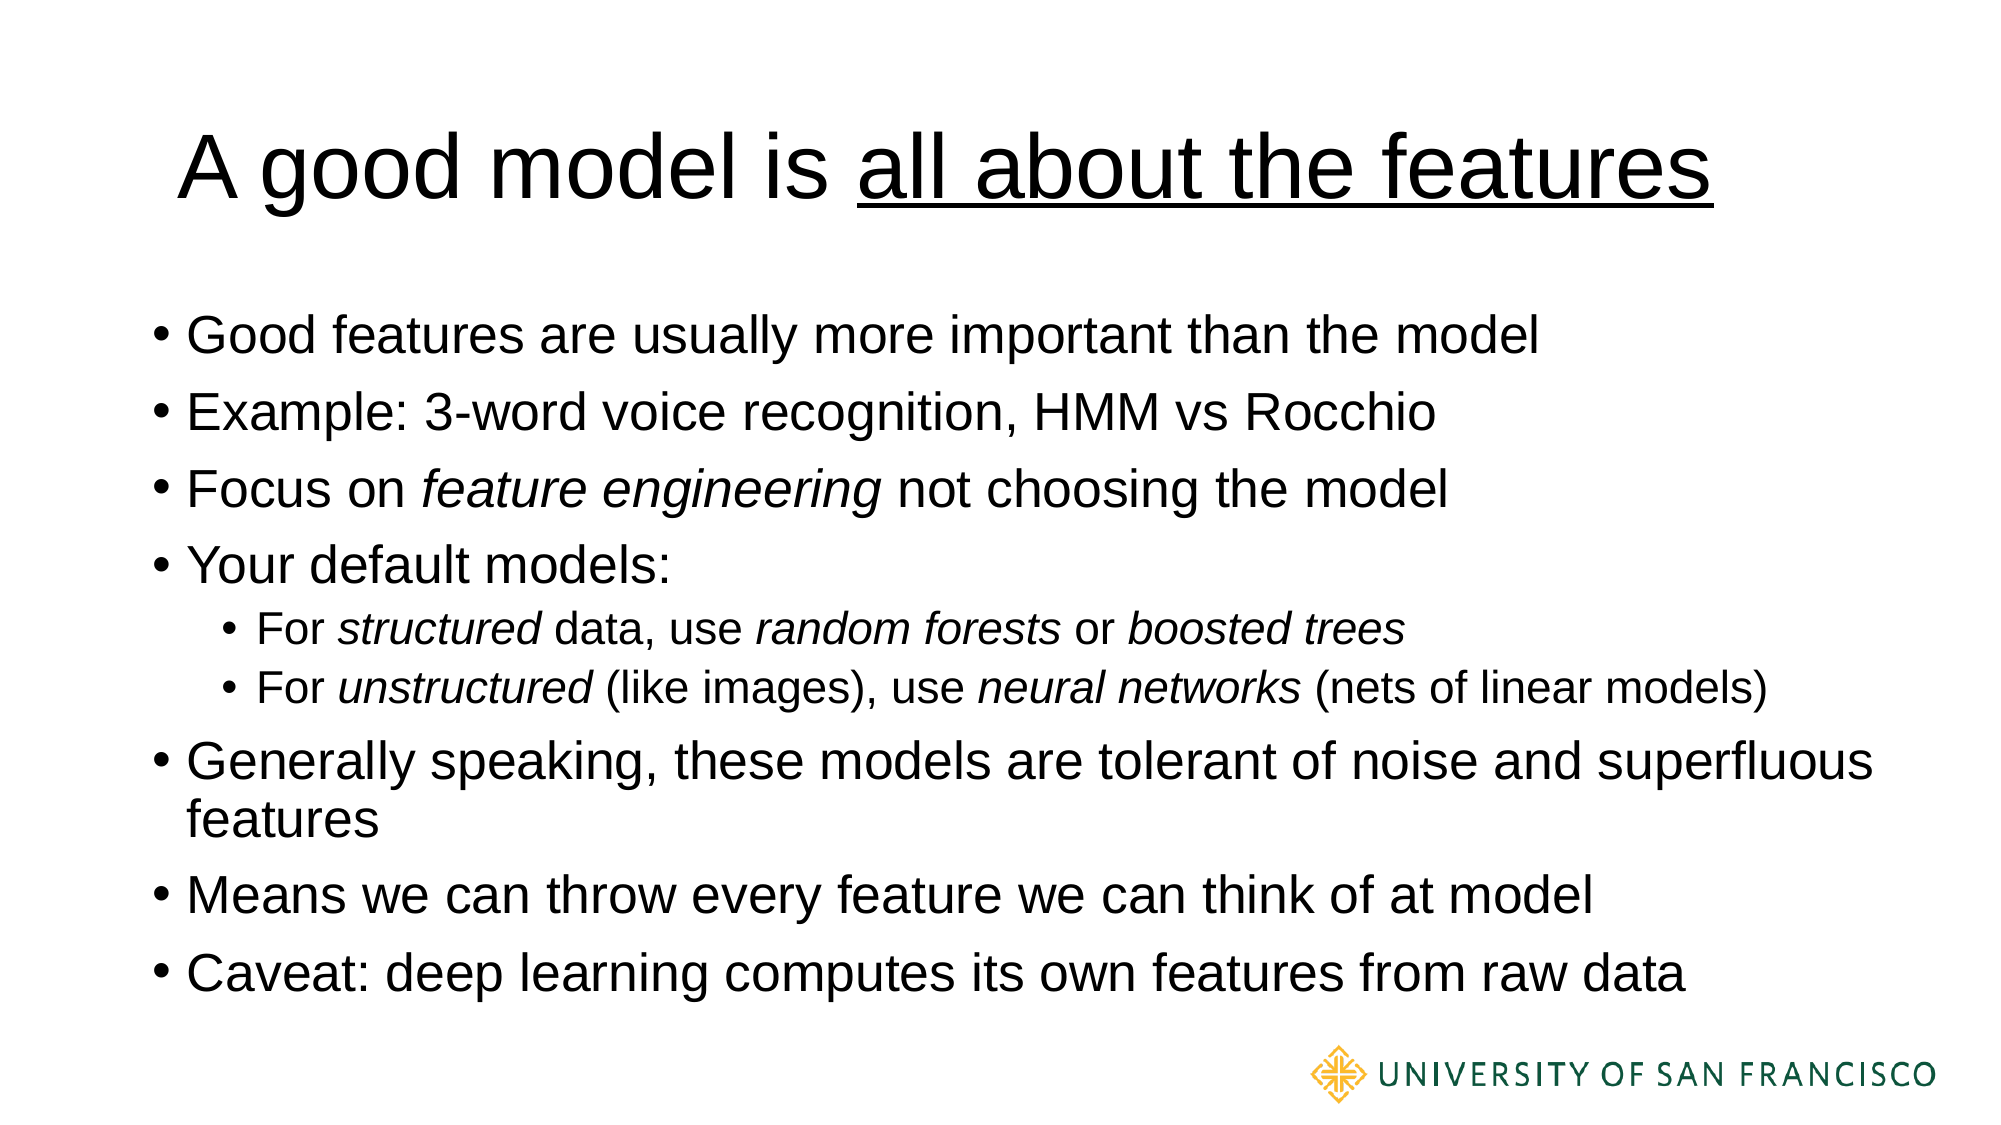

# A good model is all about the features
Good features are usually more important than the model
Example: 3-word voice recognition, HMM vs Rocchio
Focus on feature engineering not choosing the model
Your default models:
For structured data, use random forests or boosted trees
For unstructured (like images), use neural networks (nets of linear models)
Generally speaking, these models are tolerant of noise and superfluous features
Means we can throw every feature we can think of at model
Caveat: deep learning computes its own features from raw data